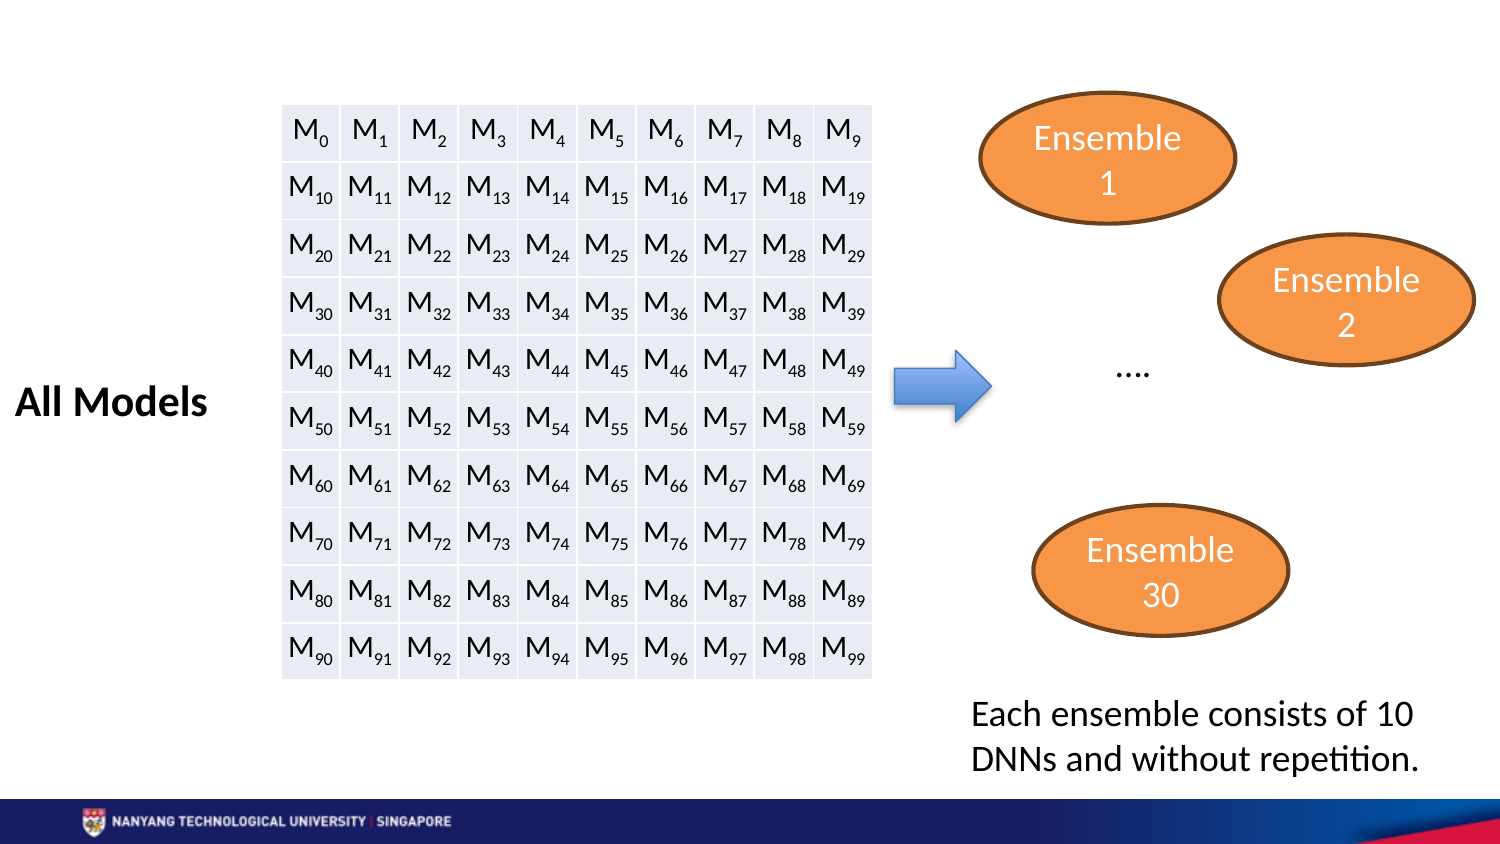

Ensemble 1
| M0 | M1 | M2 | M3 | M4 | M5 | M6 | M7 | M8 | M9 |
| --- | --- | --- | --- | --- | --- | --- | --- | --- | --- |
| M10 | M11 | M12 | M13 | M14 | M15 | M16 | M17 | M18 | M19 |
| M20 | M21 | M22 | M23 | M24 | M25 | M26 | M27 | M28 | M29 |
| M30 | M31 | M32 | M33 | M34 | M35 | M36 | M37 | M38 | M39 |
| M40 | M41 | M42 | M43 | M44 | M45 | M46 | M47 | M48 | M49 |
| M50 | M51 | M52 | M53 | M54 | M55 | M56 | M57 | M58 | M59 |
| M60 | M61 | M62 | M63 | M64 | M65 | M66 | M67 | M68 | M69 |
| M70 | M71 | M72 | M73 | M74 | M75 | M76 | M77 | M78 | M79 |
| M80 | M81 | M82 | M83 | M84 | M85 | M86 | M87 | M88 | M89 |
| M90 | M91 | M92 | M93 | M94 | M95 | M96 | M97 | M98 | M99 |
Ensemble2
….

All Models
Ensemble 30
Each ensemble consists of 10 DNNs and without repetition.